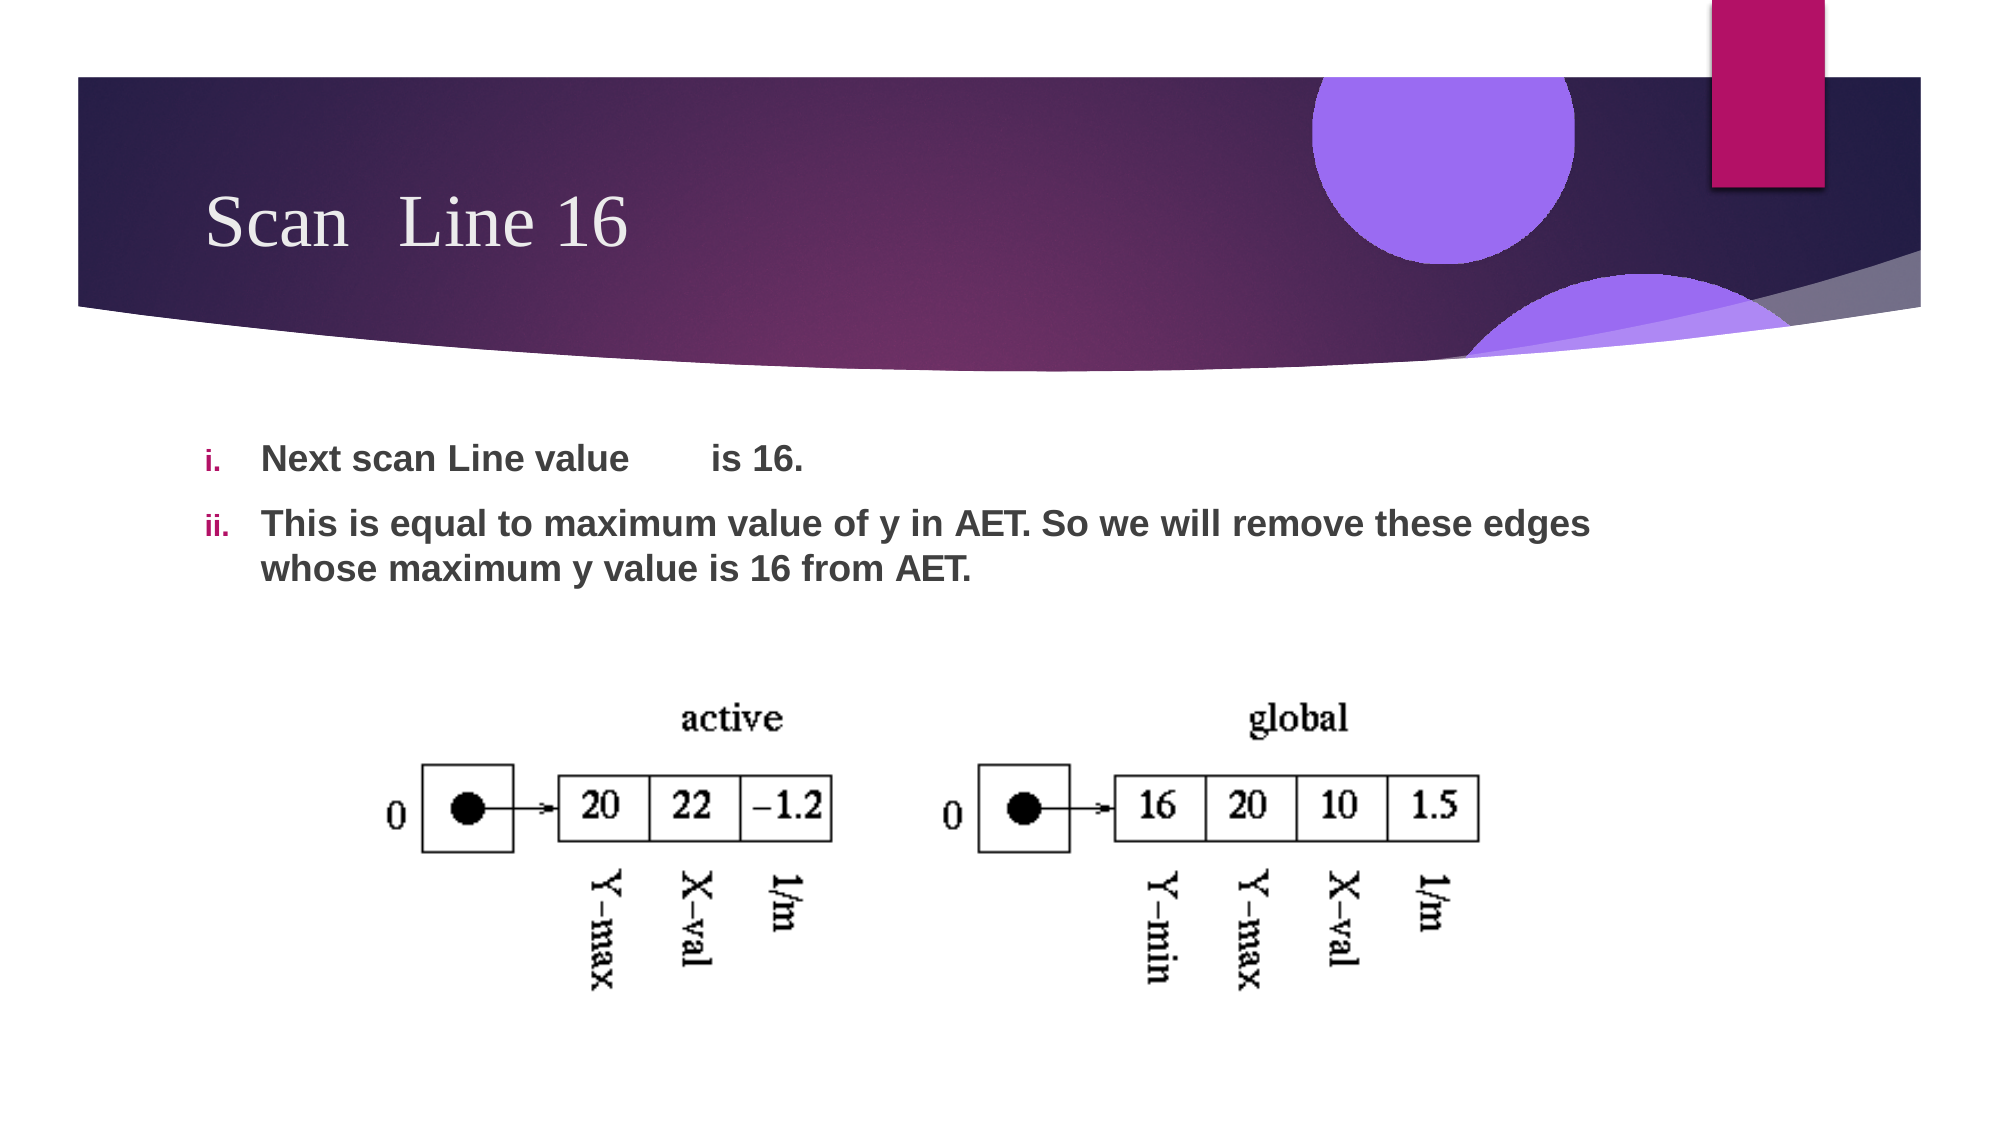

# Scan	Line 16

Next scan Line value	is 16.
This is equal to maximum value of y in AET. So we will remove these edges  whose maximum y value is 16 from AET.